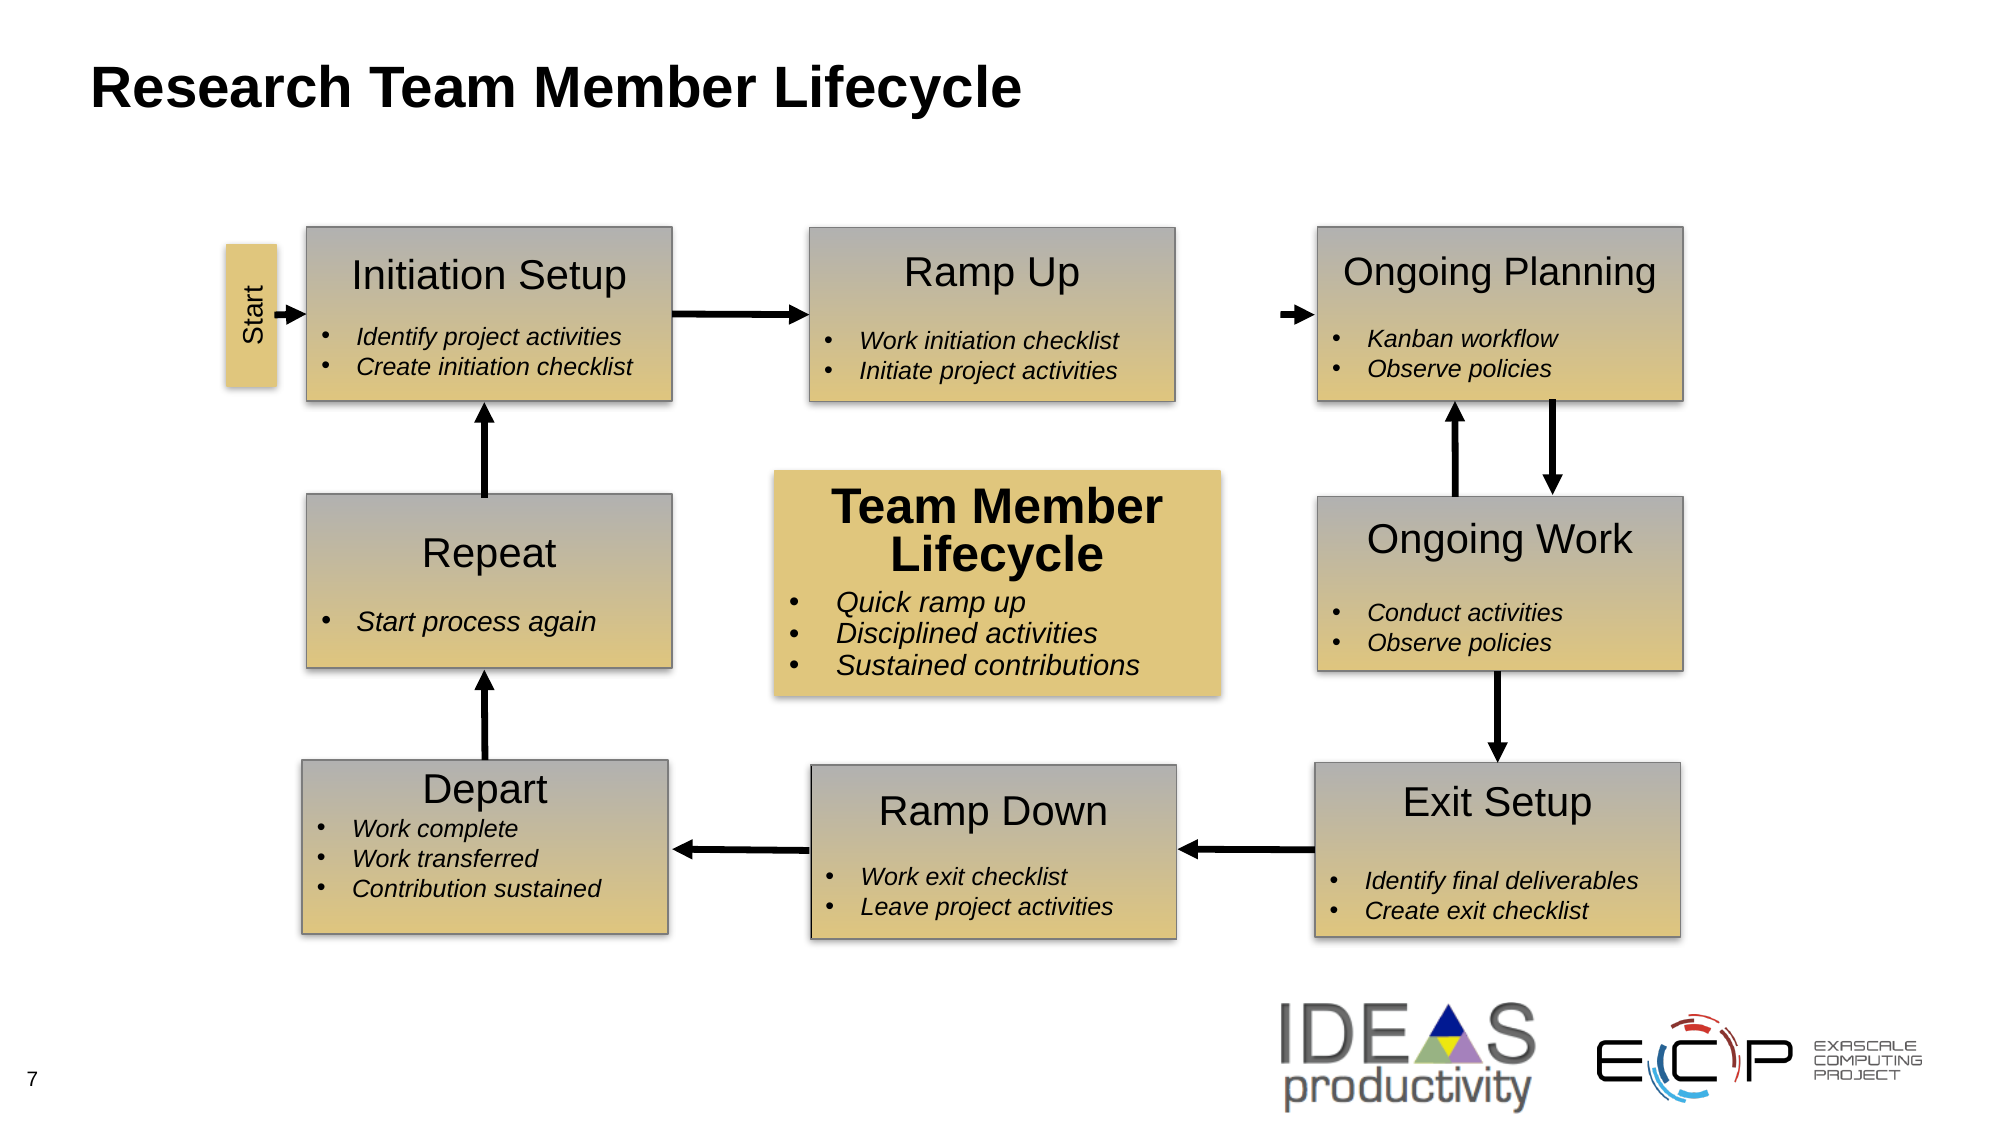

# Research Team Member Lifecycle
Ongoing Planning

Kanban workflow
Observe policies
Initiation Setup

Identify project activities
Create initiation checklist
Ramp Up

Work initiation checklist
Initiate project activities
Start
Team Member Lifecycle

Quick ramp up
Disciplined activities
Sustained contributions
Repeat
Start process again
Ongoing Work

Conduct activities
Observe policies
Depart
Work complete
Work transferred
Contribution sustained

Exit Setup

Identify final deliverables
Create exit checklist
Ramp Down

Work exit checklist
Leave project activities